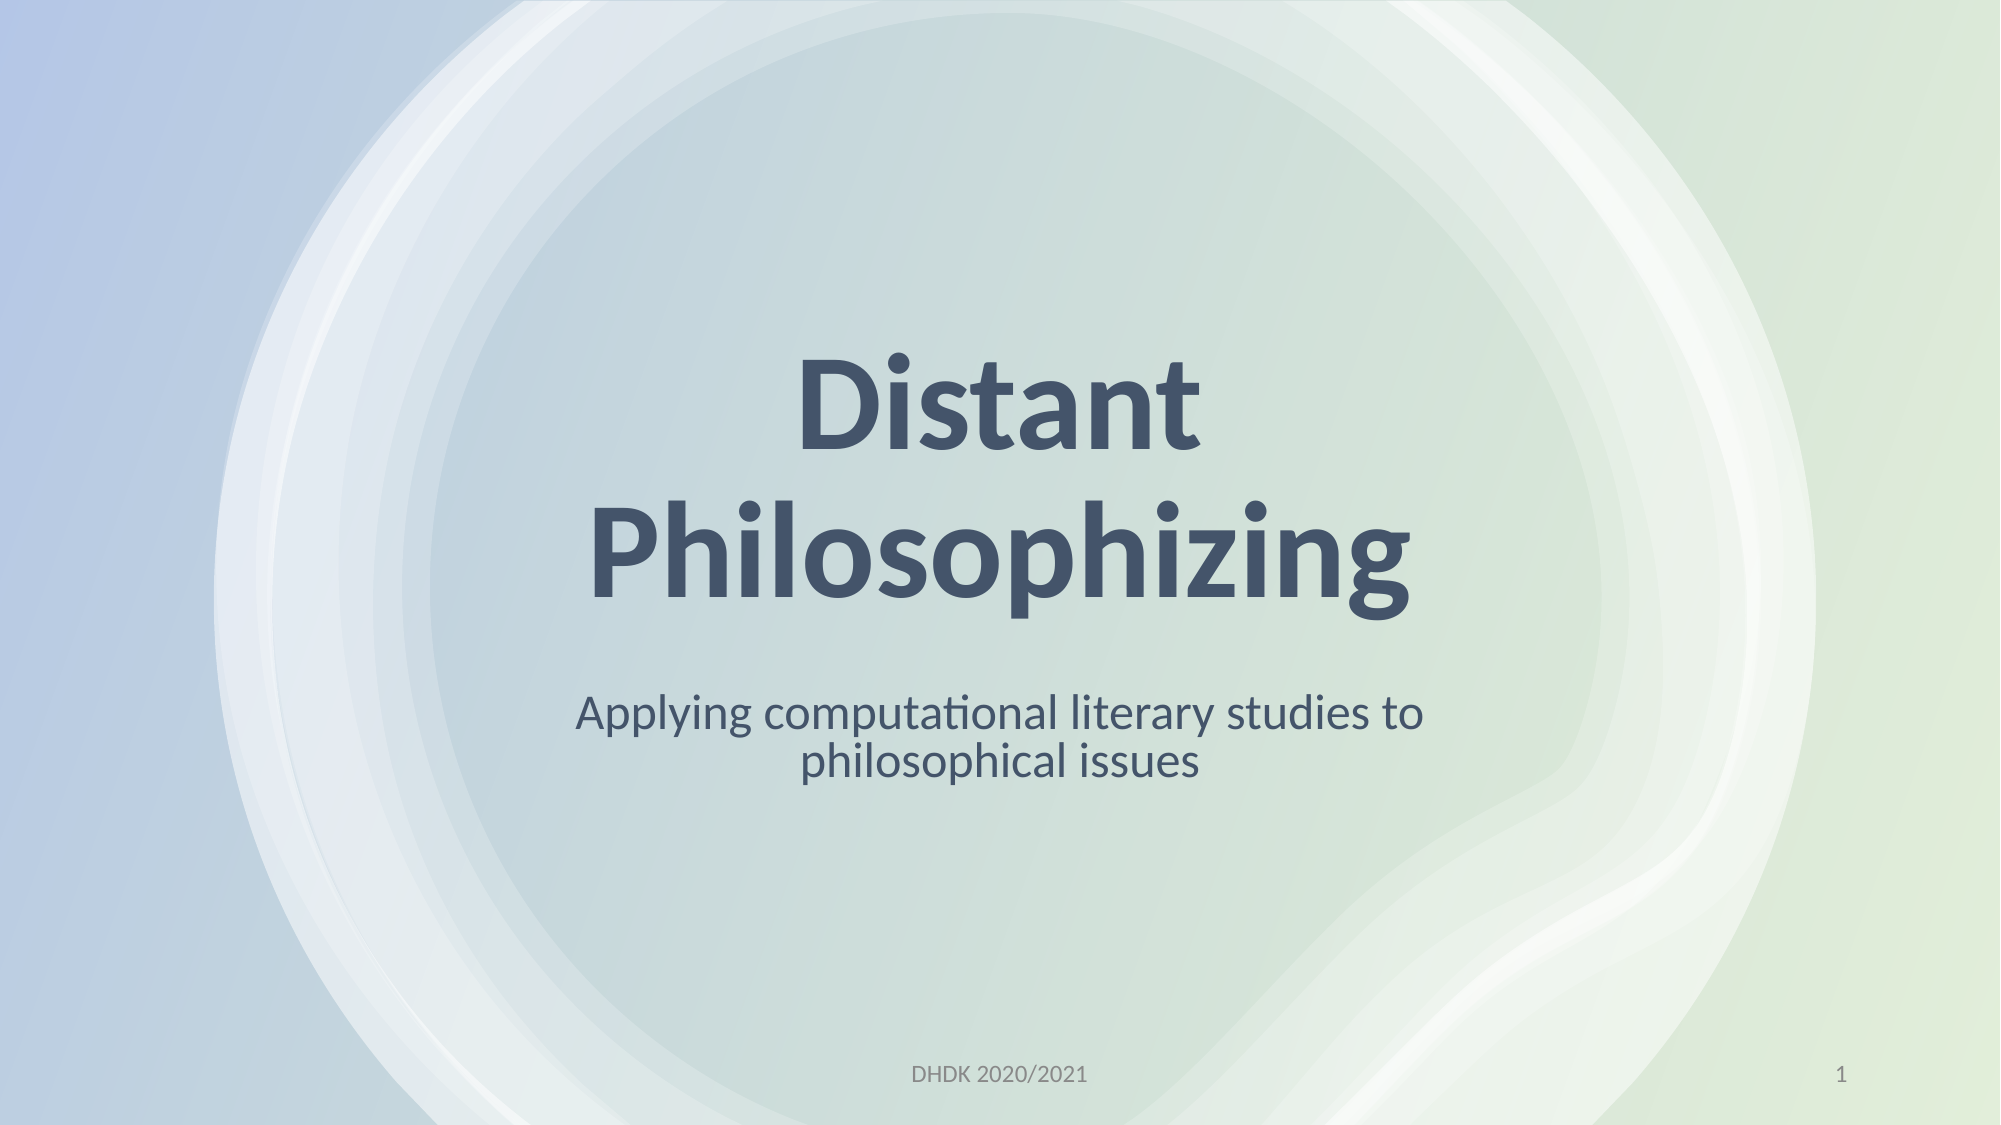

# Distant Philosophizing
Applying computational literary studies to philosophical issues
DHDK 2020/2021
1